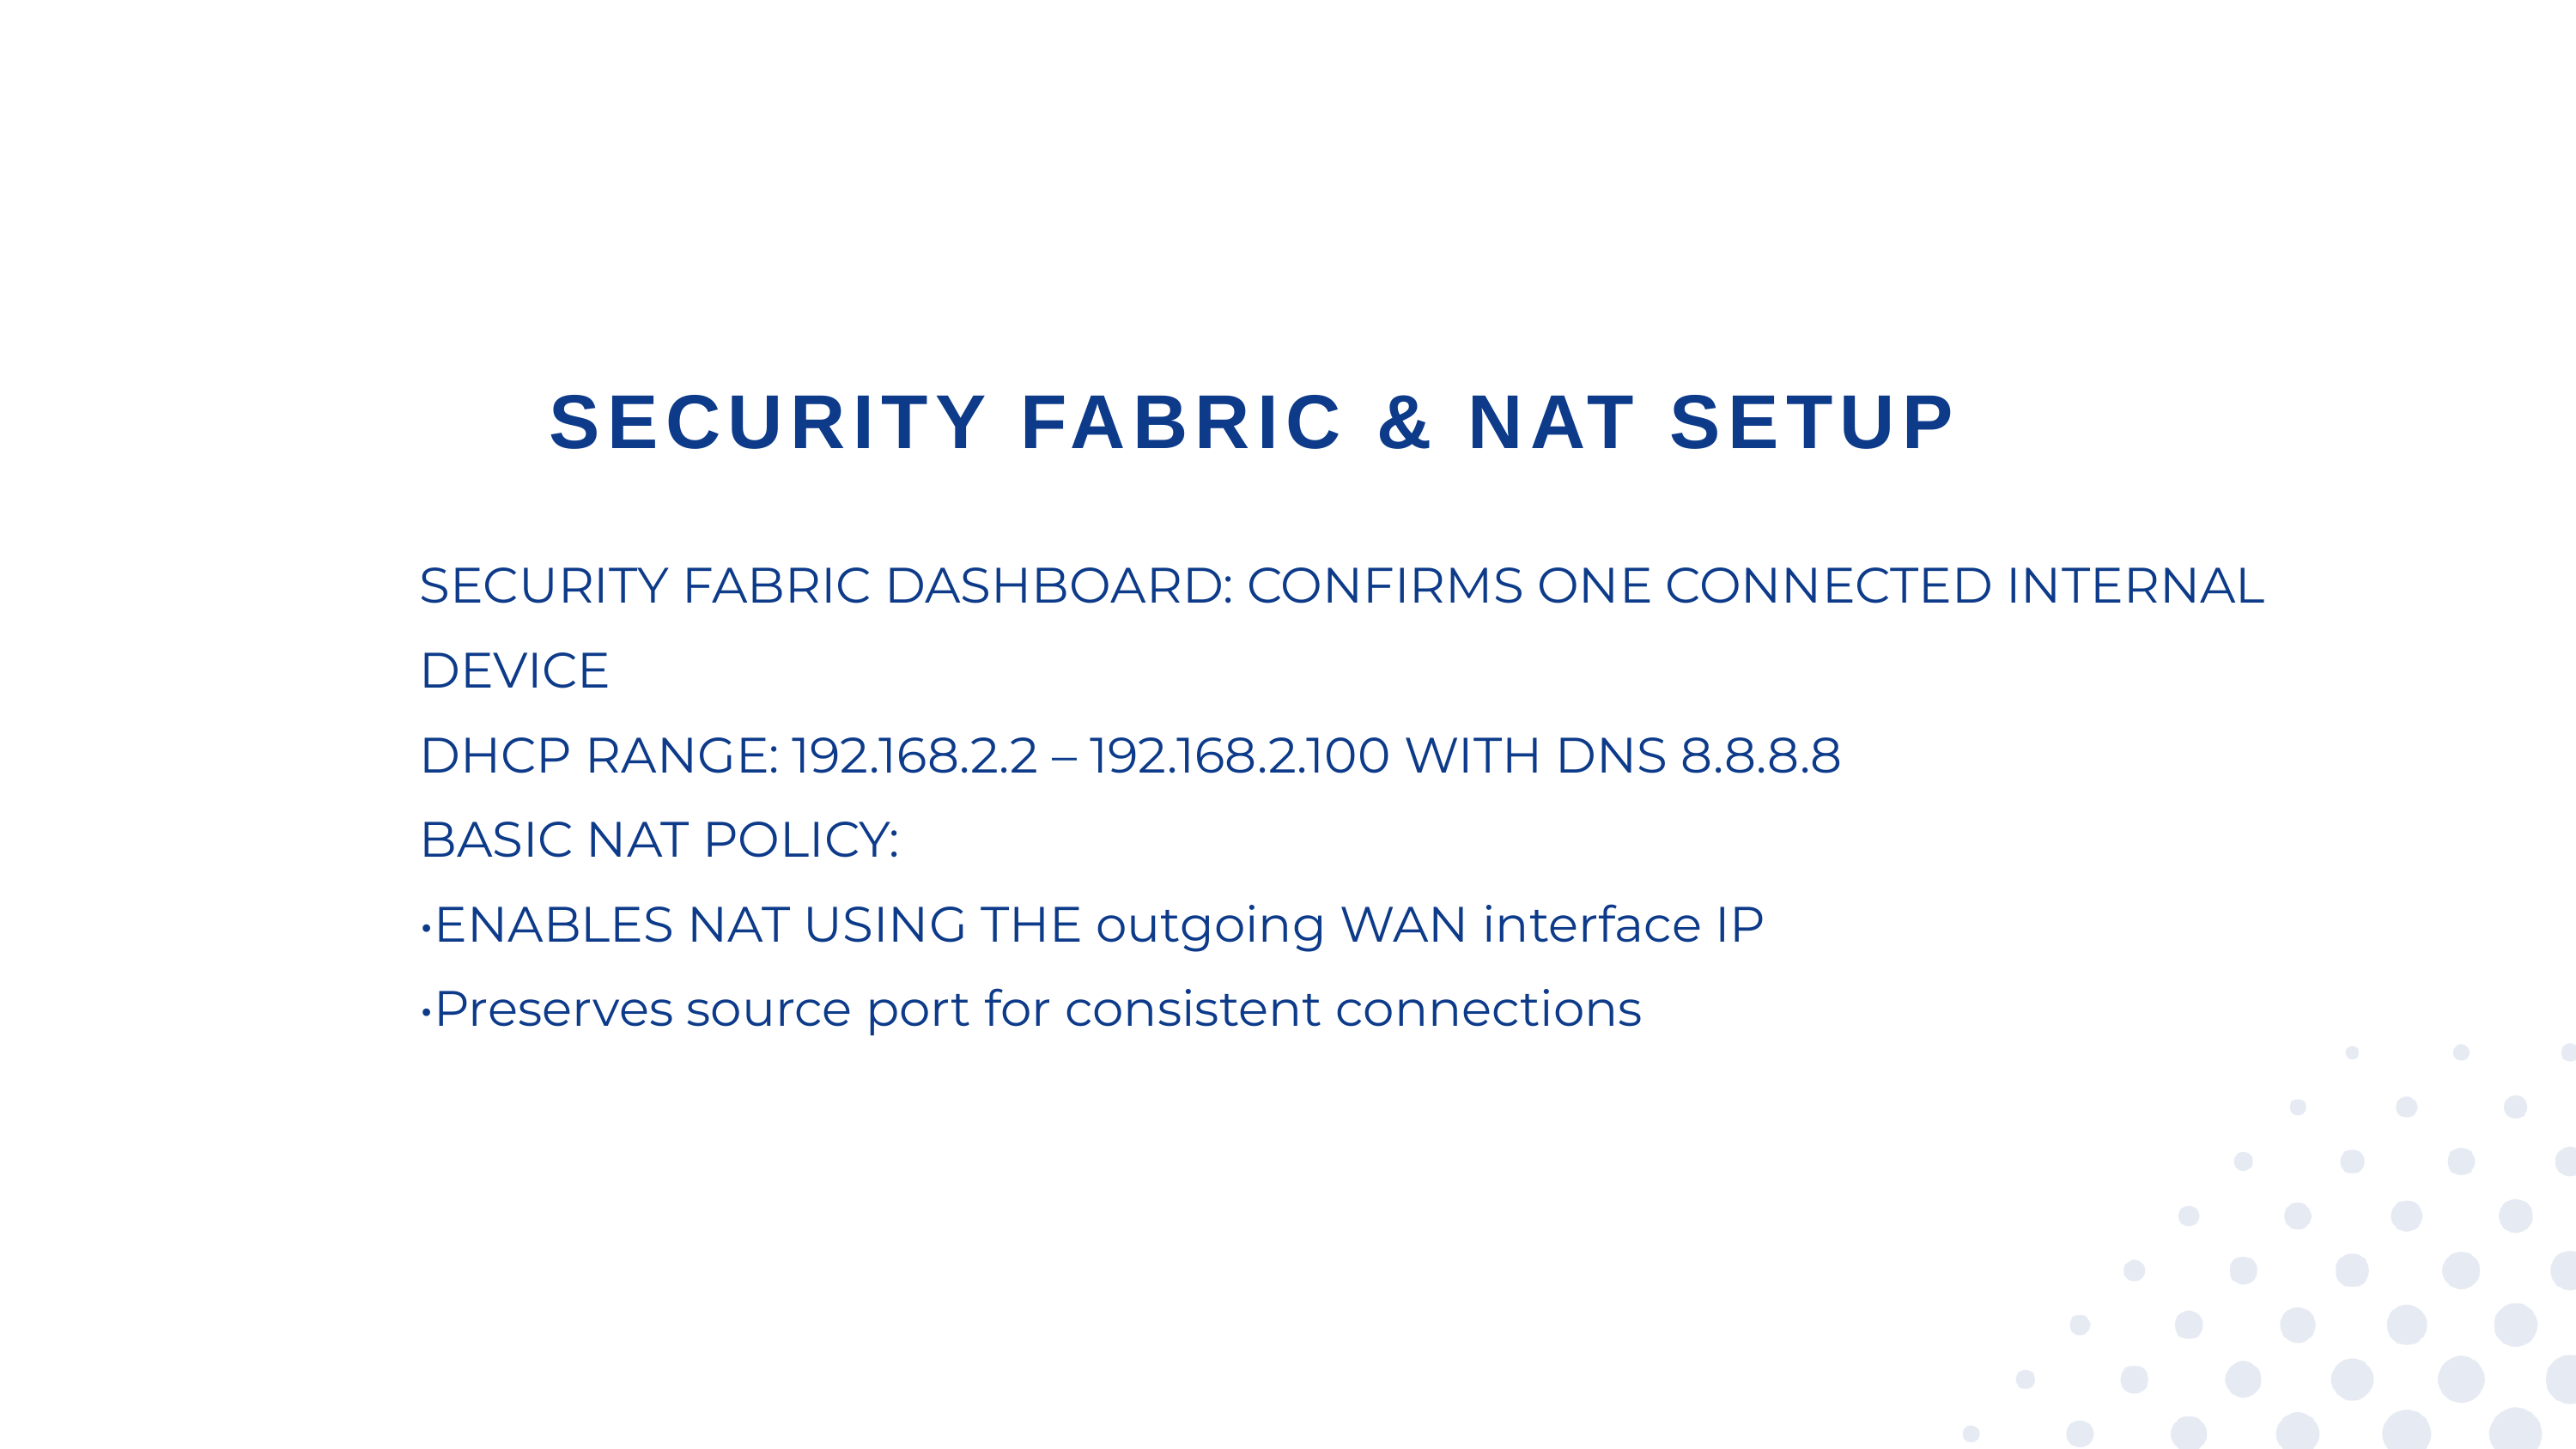

SECURITY FABRIC & NAT SETUP
SECURITY FABRIC DASHBOARD: CONFIRMS ONE CONNECTED INTERNAL DEVICE
DHCP RANGE: 192.168.2.2 – 192.168.2.100 WITH DNS 8.8.8.8
BASIC NAT POLICY:
•ENABLES NAT USING THE outgoing WAN interface IP
•Preserves source port for consistent connections